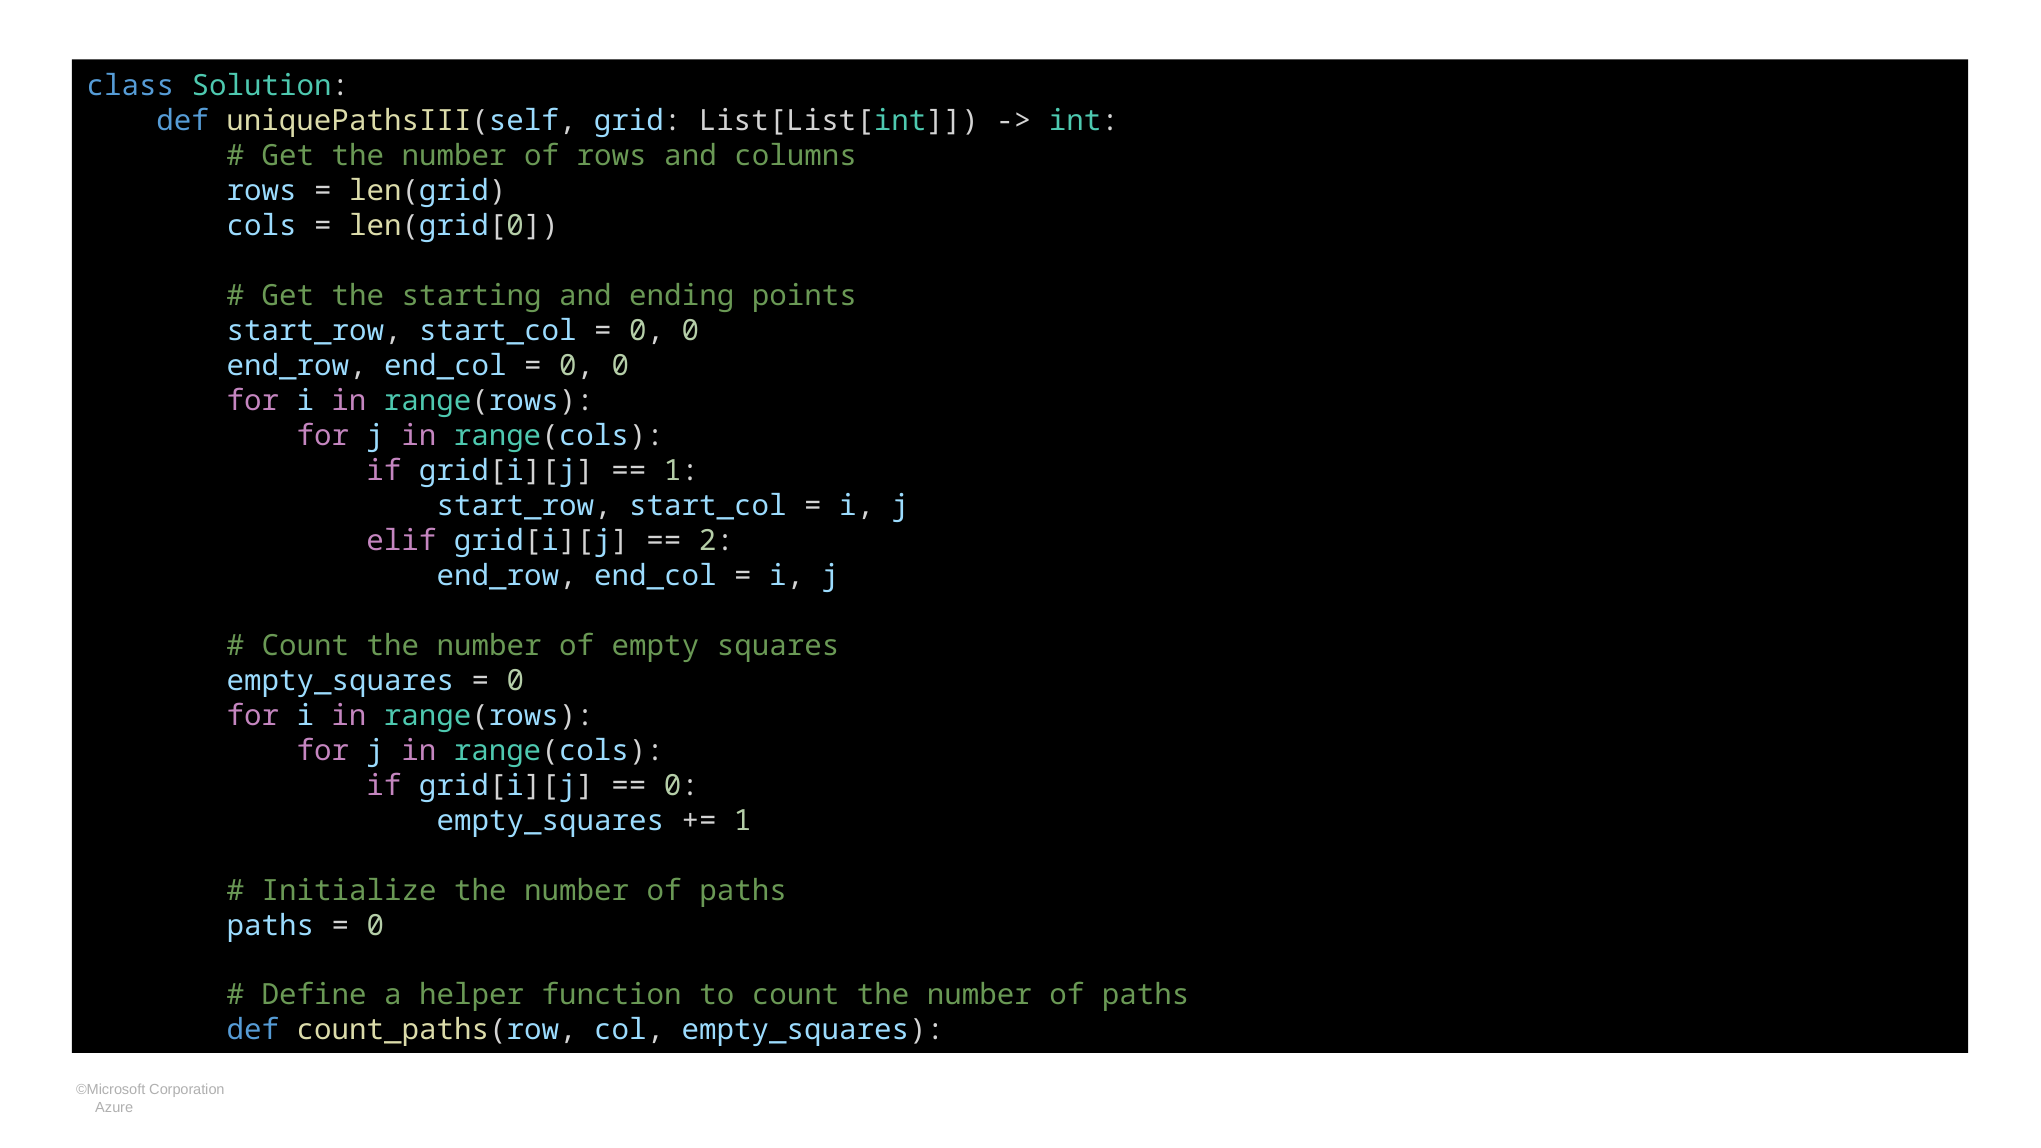

class Solution:
    def uniquePathsIII(self, grid: List[List[int]]) -> int:
        # Get the number of rows and columns
        rows = len(grid)
        cols = len(grid[0])

        # Get the starting and ending points
        start_row, start_col = 0, 0
        end_row, end_col = 0, 0
        for i in range(rows):
            for j in range(cols):
                if grid[i][j] == 1:
                    start_row, start_col = i, j
                elif grid[i][j] == 2:
                    end_row, end_col = i, j

        # Count the number of empty squares
        empty_squares = 0
        for i in range(rows):
            for j in range(cols):
                if grid[i][j] == 0:
                    empty_squares += 1

        # Initialize the number of paths
        paths = 0

        # Define a helper function to count the number of paths
        def count_paths(row, col, empty_squares):
#